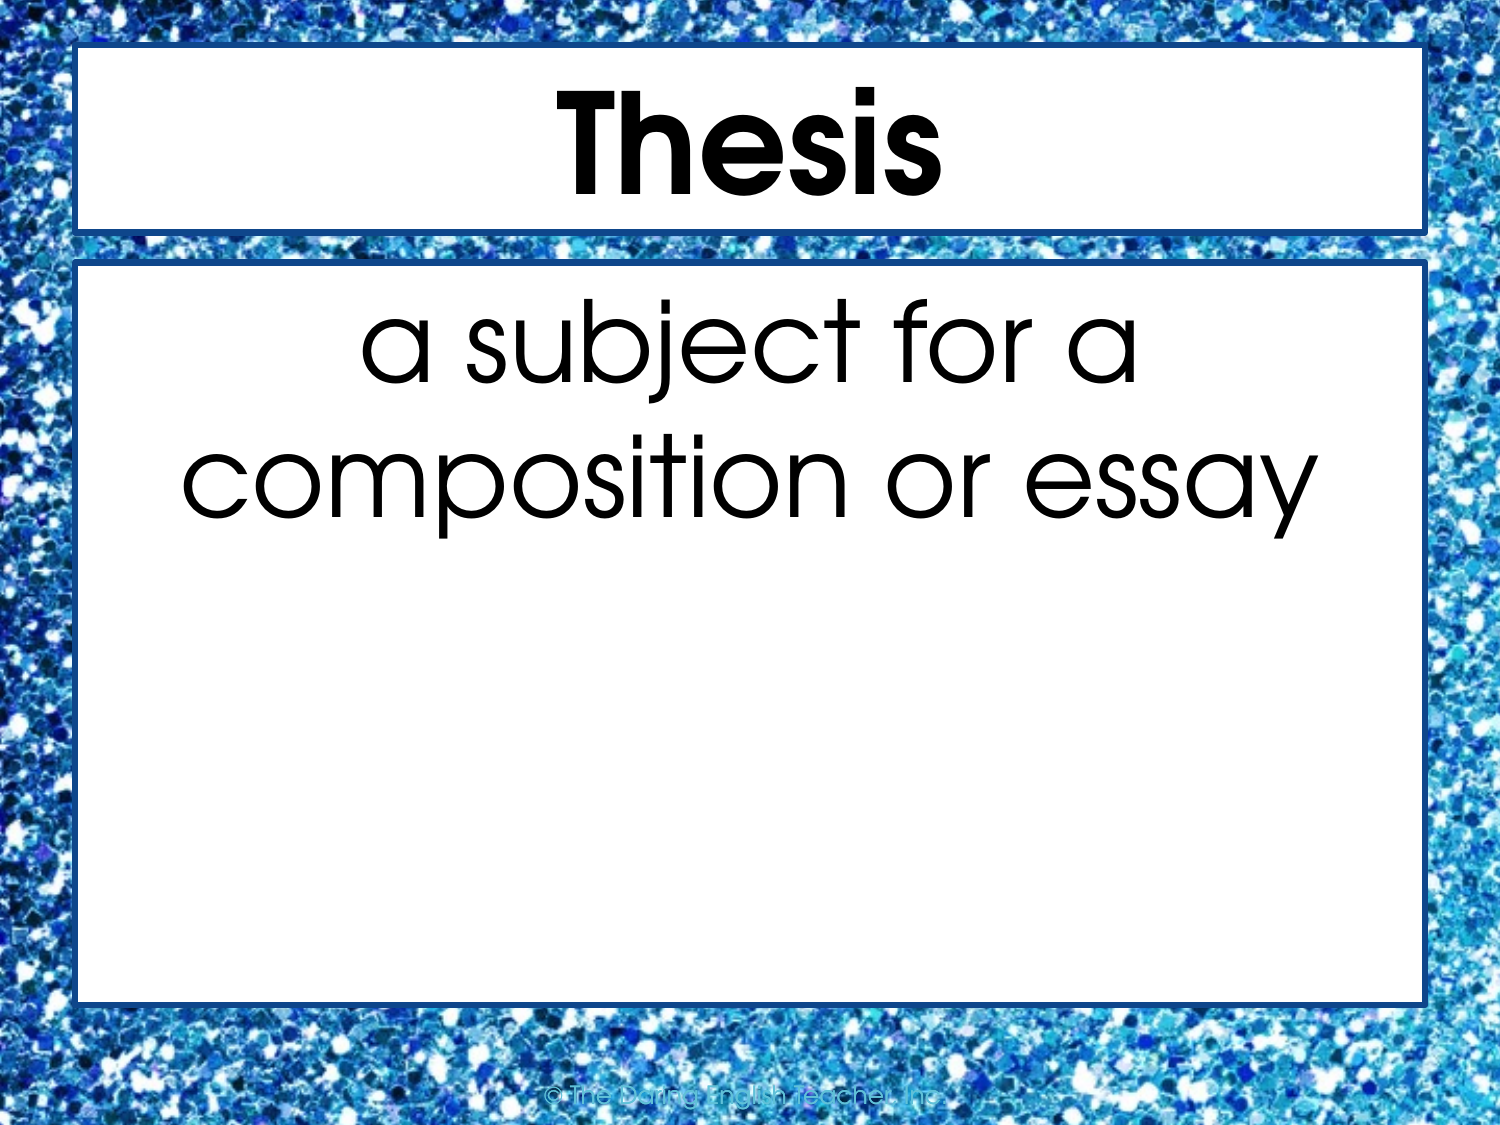

# Thesis
a subject for a composition or essay